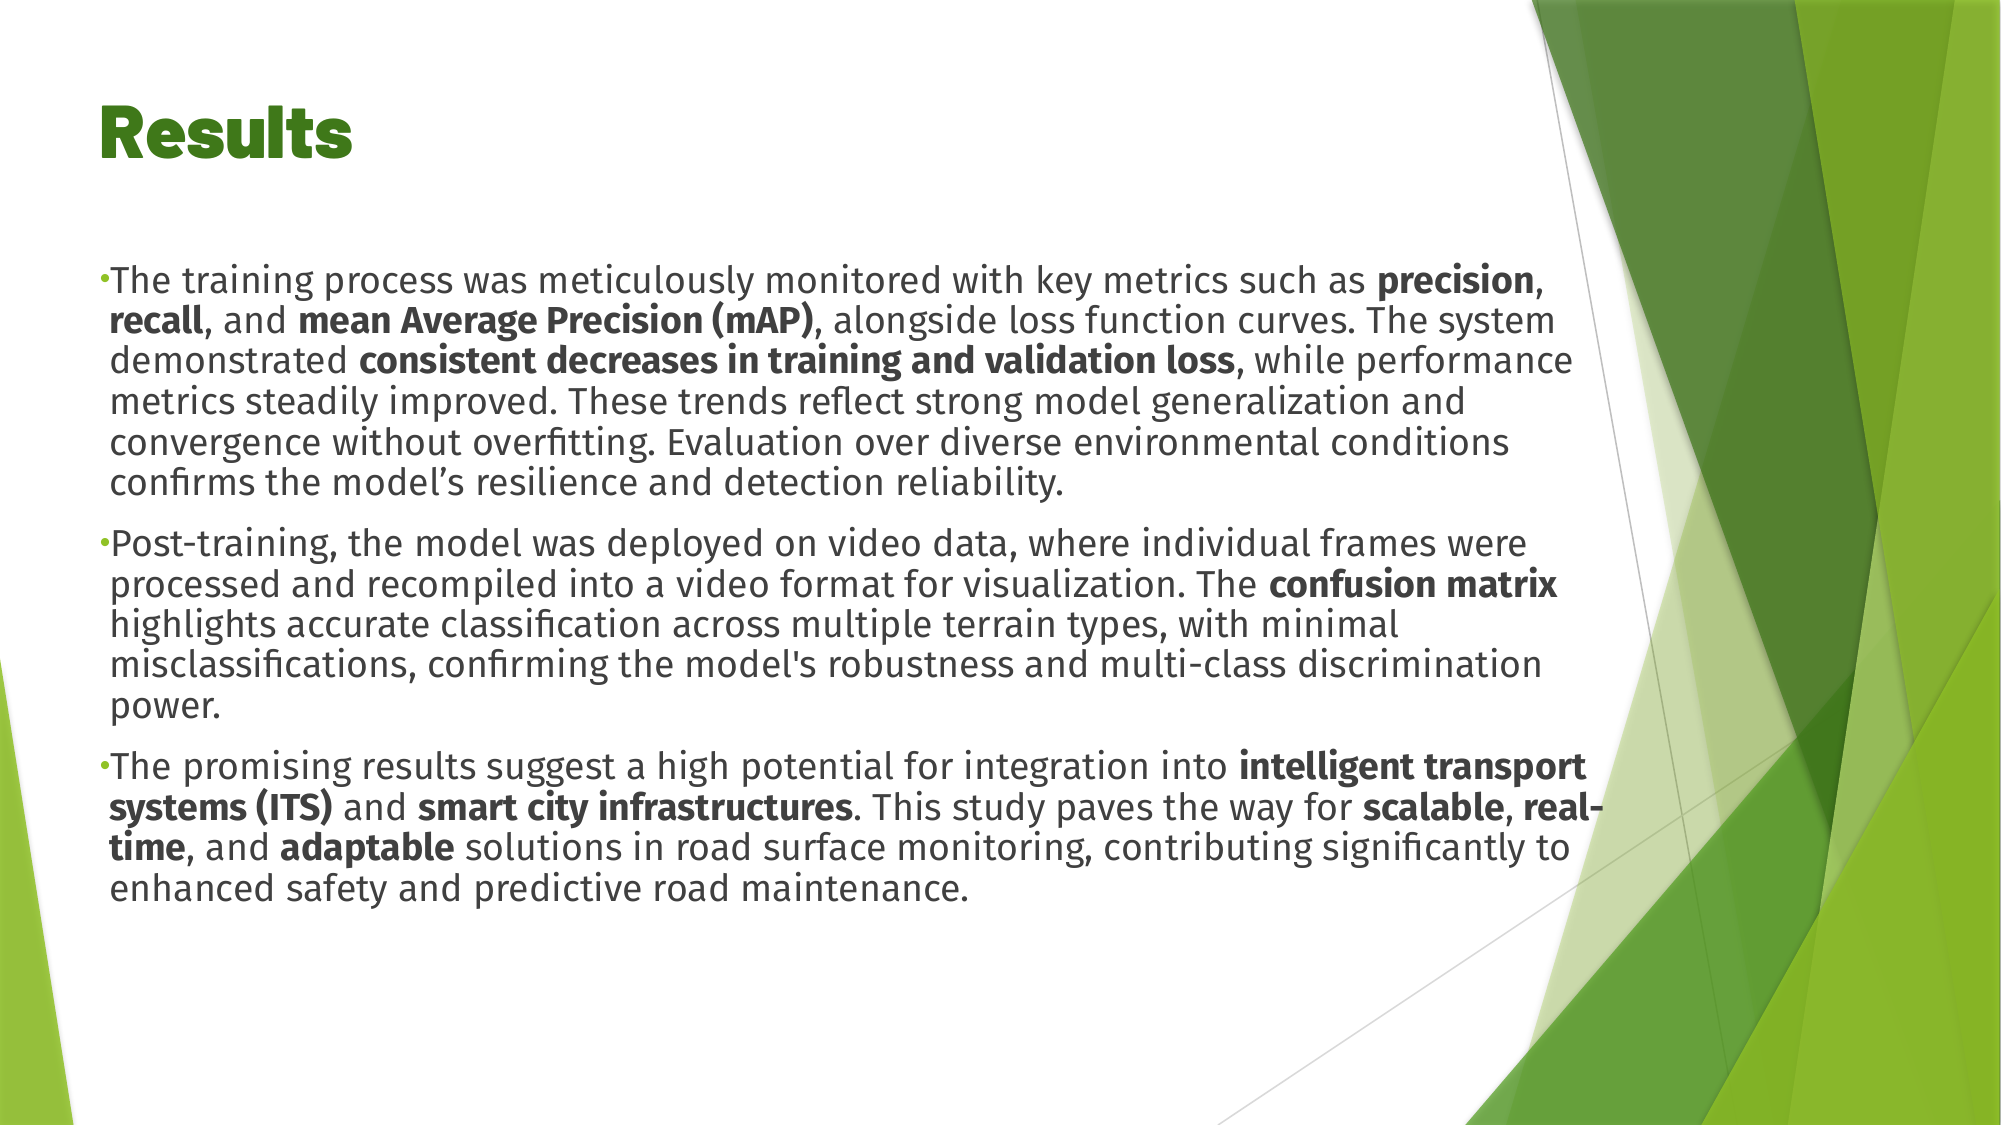

# Results
The training process was meticulously monitored with key metrics such as precision, recall, and mean Average Precision (mAP), alongside loss function curves. The system demonstrated consistent decreases in training and validation loss, while performance metrics steadily improved. These trends reflect strong model generalization and convergence without overfitting. Evaluation over diverse environmental conditions confirms the model’s resilience and detection reliability.
Post-training, the model was deployed on video data, where individual frames were processed and recompiled into a video format for visualization. The confusion matrix highlights accurate classification across multiple terrain types, with minimal misclassifications, confirming the model's robustness and multi-class discrimination power.
The promising results suggest a high potential for integration into intelligent transport systems (ITS) and smart city infrastructures. This study paves the way for scalable, real-time, and adaptable solutions in road surface monitoring, contributing significantly to enhanced safety and predictive road maintenance.